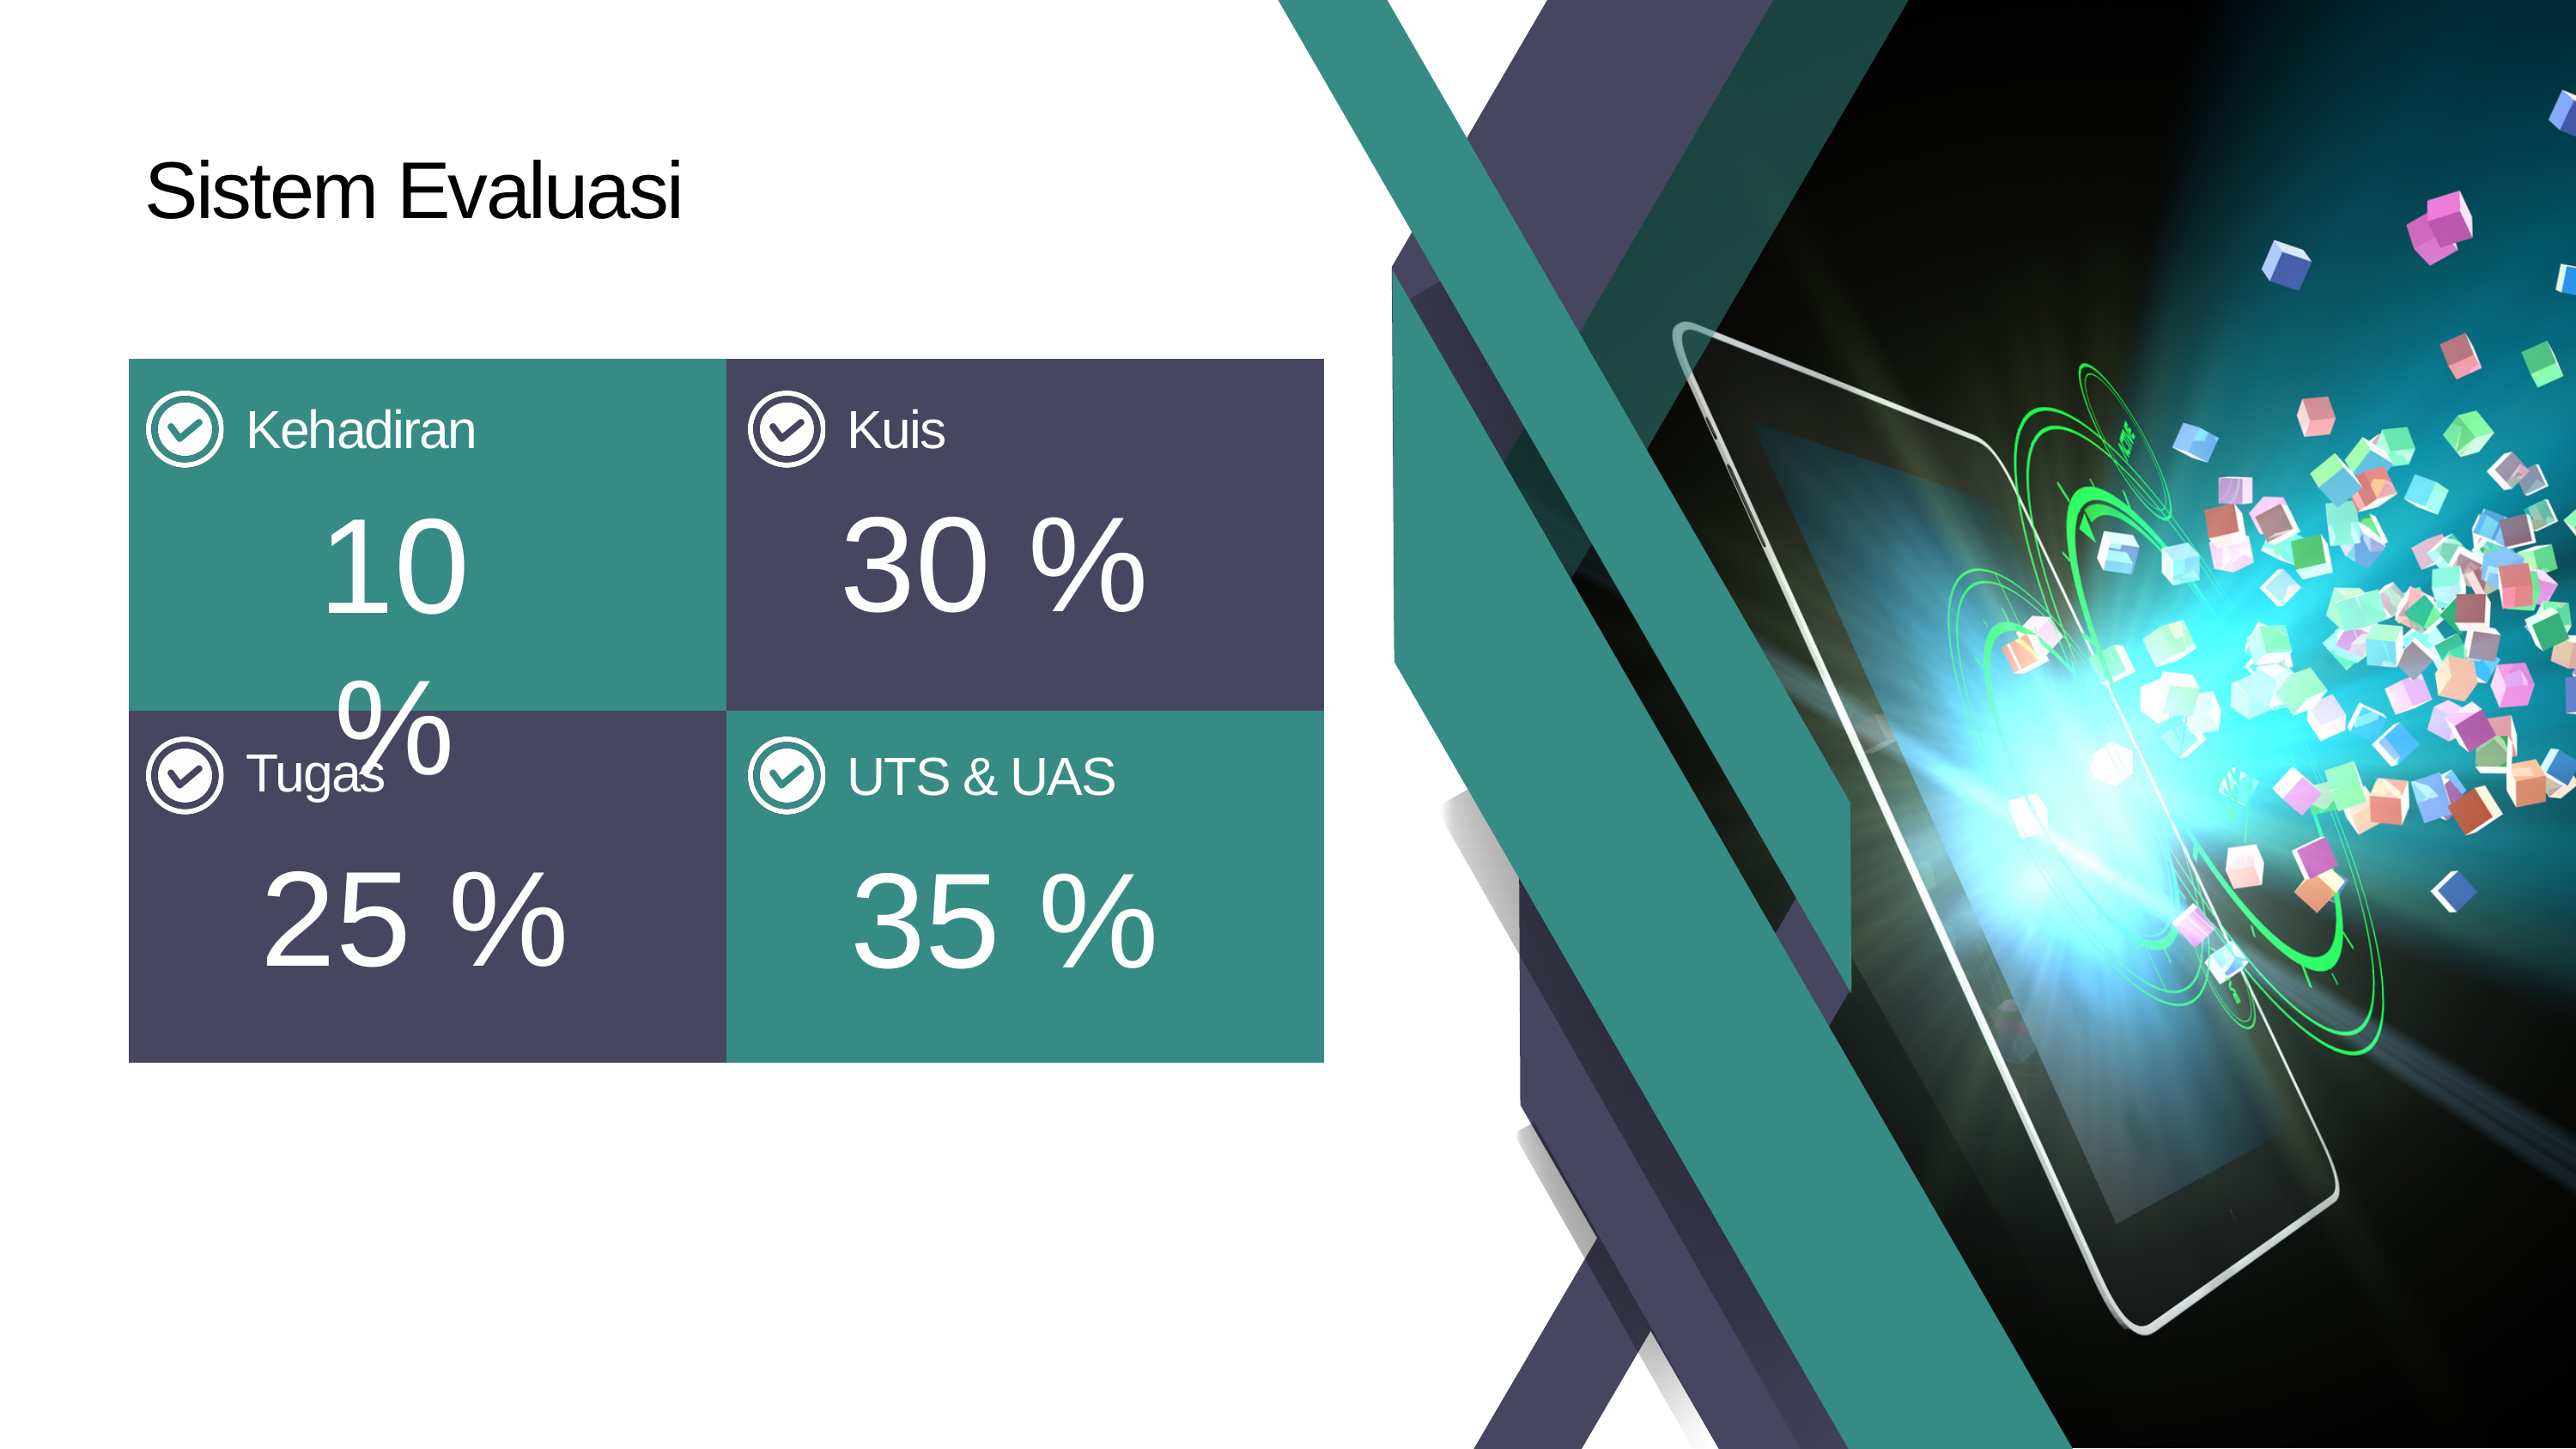

Sistem Evaluasi

Kehadiran
Kuis
30 %
10 %

Tugas
UTS & UAS
25 %
35 %